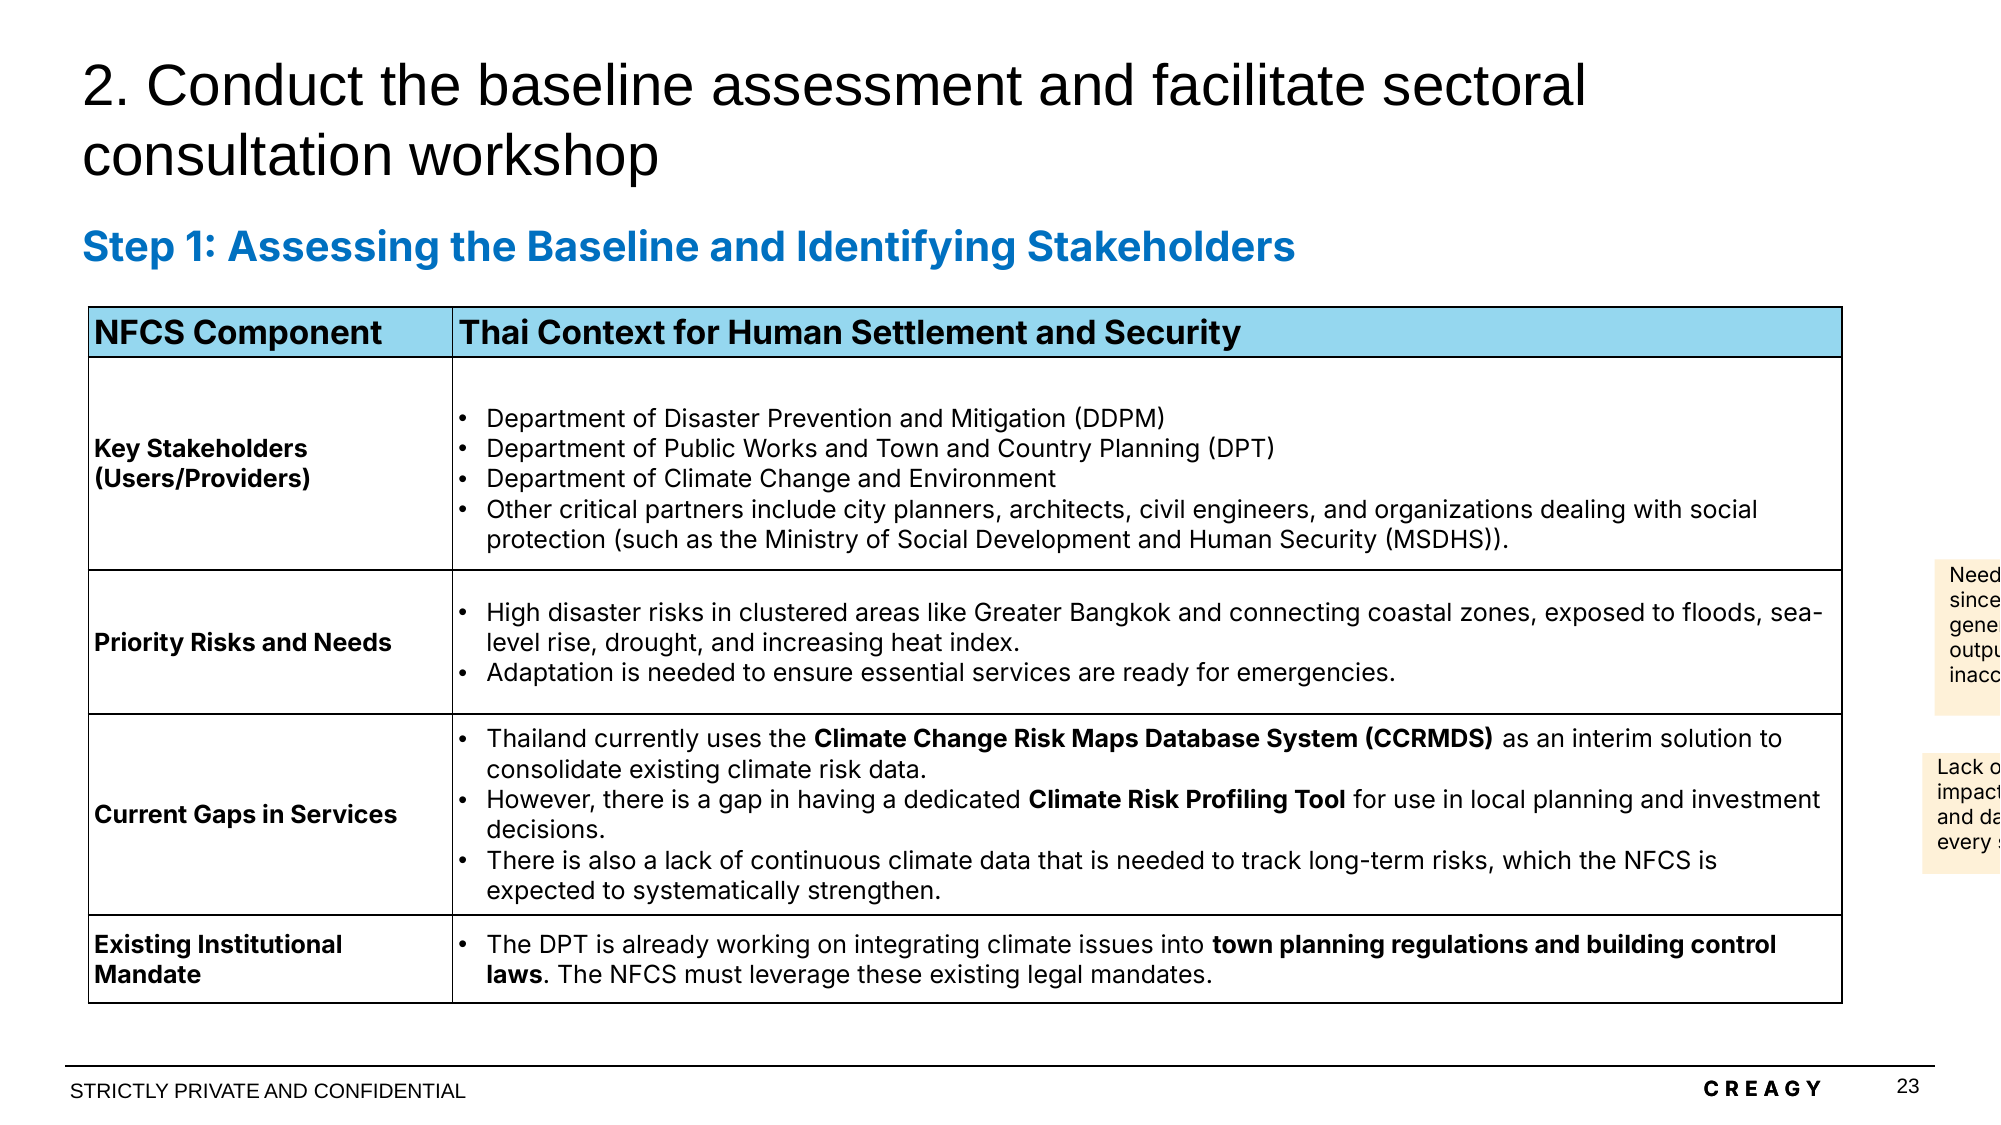

2. Conduct the baseline assessment and facilitate sectoral consultation workshop
Step 1: Assessing the Baseline and Identifying Stakeholders
| NFCS Component | Thai Context for Human Settlement and Security |
| --- | --- |
| Key Stakeholders (Users/Providers) | Department of Disaster Prevention and Mitigation (DDPM) Department of Public Works and Town and Country Planning (DPT) Department of Climate Change and Environment Other critical partners include city planners, architects, civil engineers, and organizations dealing with social protection (such as the Ministry of Social Development and Human Security (MSDHS)). |
| Priority Risks and Needs | High disaster risks in clustered areas like Greater Bangkok and connecting coastal zones, exposed to floods, sea-level rise, drought, and increasing heat index. Adaptation is needed to ensure essential services are ready for emergencies. |
| Current Gaps in Services | Thailand currently uses the Climate Change Risk Maps Database System (CCRMDS) as an interim solution to consolidate existing climate risk data. However, there is a gap in having a dedicated Climate Risk Profiling Tool for use in local planning and investment decisions. There is also a lack of continuous climate data that is needed to track long-term risks, which the NFCS is expected to systematically strengthen. |
| Existing Institutional Mandate | The DPT is already working on integrating climate issues into town planning regulations and building control laws. The NFCS must leverage these existing legal mandates. |
Need to verify since AI-generated output seems inaccurate
Lack of baseline impacts (loss and damage) in every sector
23